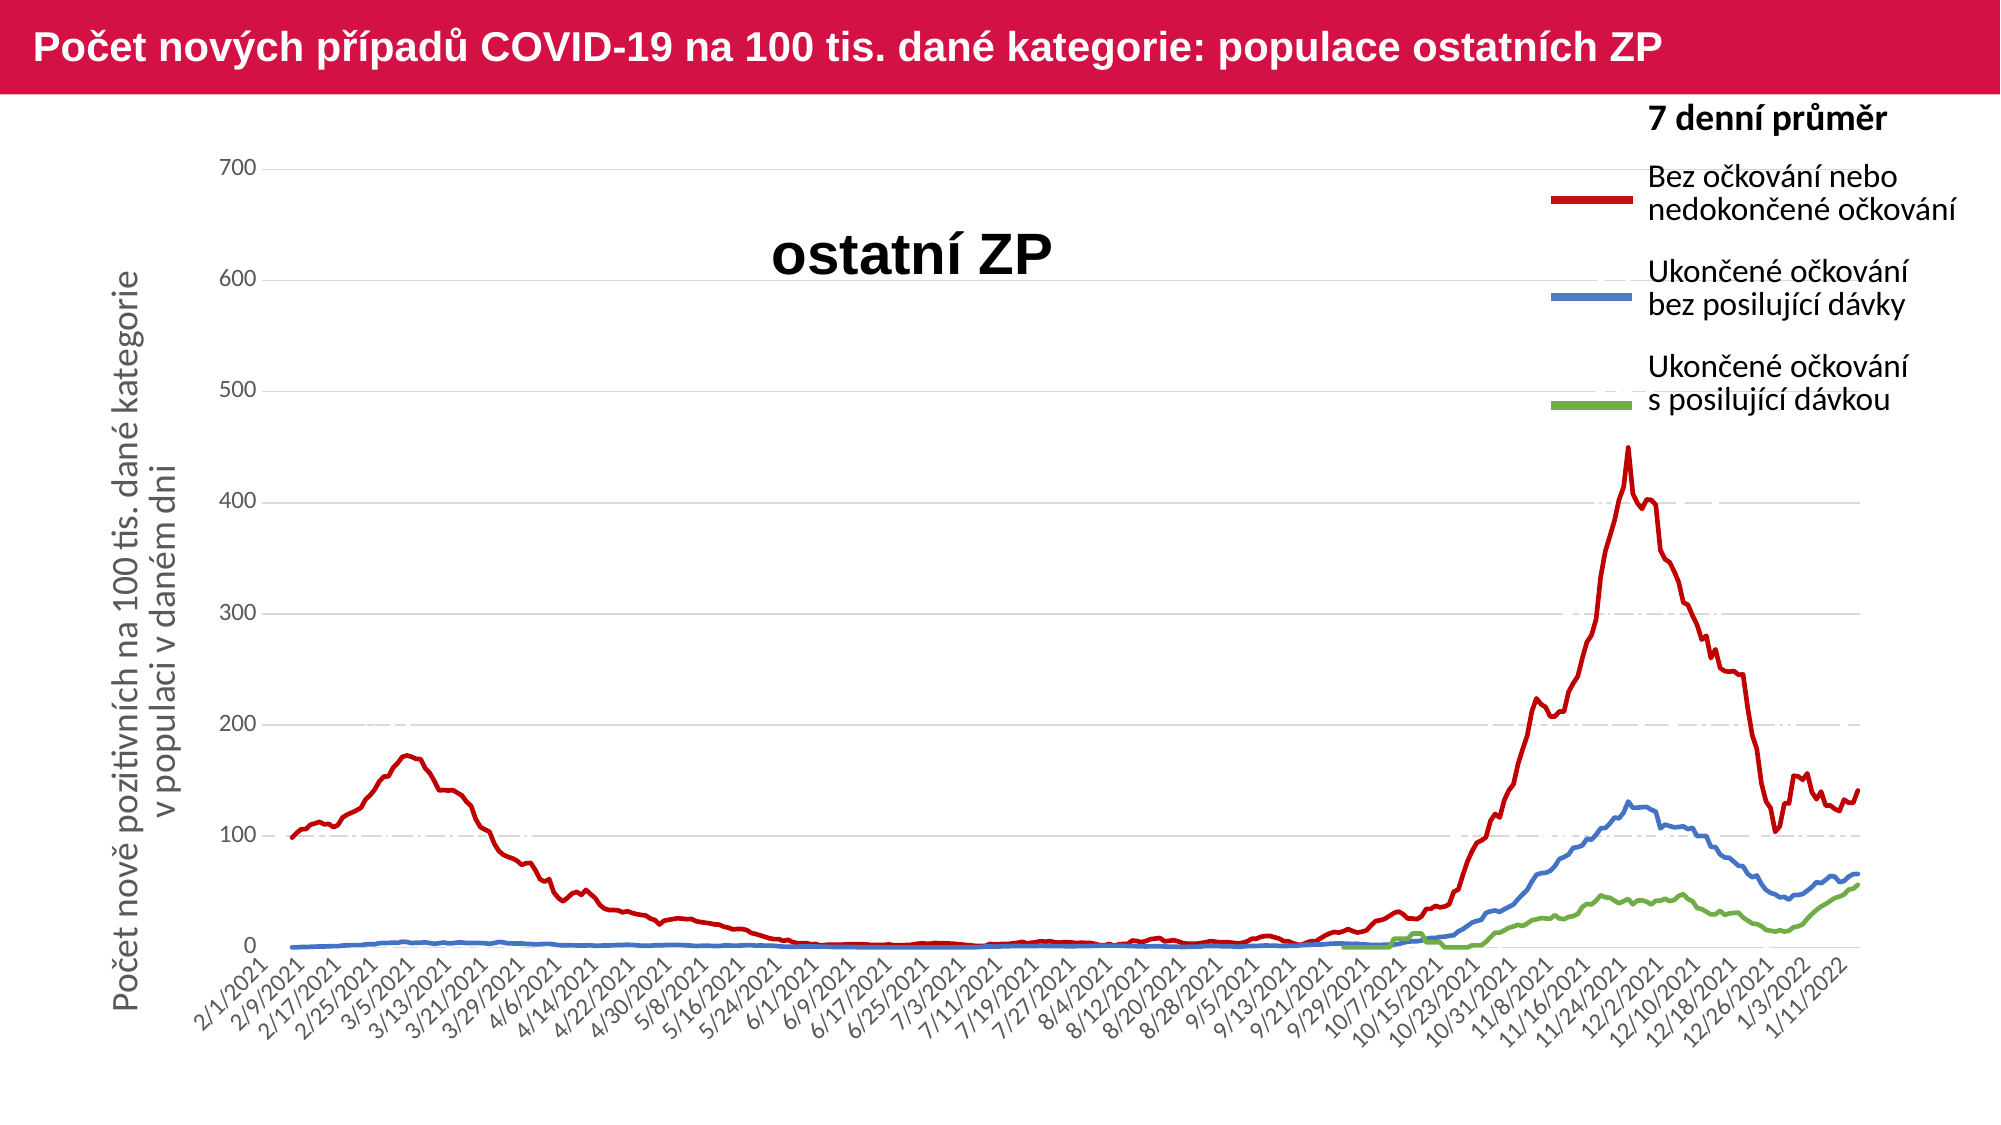

# Počet nových případů COVID-19 na 100 tis. dané kategorie: populace ostatních ZP
| 7 denní průměr |
| --- |
| Bez očkování nebo nedokončené očkování |
| Ukončené očkování bez posilující dávky |
| Ukončené očkování s posilující dávkou |

### Chart

| Category | Bez očkování | Ukončené očkování - bez posilující dávky | Ukončené očkování - s posilující dávkou |
|---|---|---|---|
| 44228 | 109.967880668517 | 0.0 | None |
| 44229 | 142.311355351454 | 0.0 | None |
| 44230 | 146.345220673188 | 0.0 | None |
| 44231 | 87.203205545682 | 0.0 | None |
| 44232 | 111.723191964779 | 0.0 | None |
| 44233 | 50.986477499445 | 0.0 | None |
| 44234 | 42.207215212368 | 0.0 | None |
| 44235 | 139.719443357737 | 0.0 | None |
| 44236 | 165.987285599756 | 2.168703440648 | None |
| 44237 | 146.55705420321 | 0.0 | None |
| 44238 | 115.147074217523 | 1.084575171905 | None |
| 44239 | 119.743440786275 | 1.084681049537 | None |
| 44240 | 60.605340399995 | 1.084786947843 | None |
| 44241 | 26.207948155913 | 0.0 | None |
| 44242 | 143.15350180155 | 1.084998806501 | None |
| 44243 | 145.361477965933 | 3.255349624549 | None |
| 44244 | 160.476845483723 | 0.0 | None |
| 44245 | 161.78485224085 | 4.341314115782 | None |
| 44246 | 138.257424689585 | 3.25630366117 | None |
| 44247 | 73.269832811563 | 2.171081198436 | None |
| 44248 | 40.06945371978 | 0.0 | None |
| 44249 | 158.893989189776 | 1.085764541101 | None |
| 44250 | 198.371698970946 | 7.601094557616 | None |
| 44251 | 187.161293927035 | 1.085976781816 | None |
| 44252 | 197.871468347631 | 4.344331733171 | None |
| 44253 | 190.141247784068 | 9.775808133472 | None |
| 44254 | 103.063269395934 | 3.25892129705 | None |
| 44255 | 41.528239202657 | 1.086413315081 | None |
| 44256 | 213.656705644579 | 2.172661401583 | None |
| 44257 | 226.698055628215 | 6.517488594394 | None |
| 44258 | 226.333542631017 | 8.689324079203 | None |
| 44259 | 207.060620300751 | 2.171929976977 | None |
| 44260 | 181.592700859243 | 2.171552660152 | None |
| 44261 | 90.066146940703 | 6.513526423205 | None |
| 44262 | 39.864166543629 | 1.085399209829 | None |
| 44263 | 155.629335388628 | 4.340795884925 | None |
| 44264 | 196.454882350314 | 2.170021157706 | None |
| 44265 | 176.227243537089 | 3.254466755622 | None |
| 44266 | 148.508167949237 | 6.507803941559 | None |
| 44267 | 183.754311448496 | 6.506604203266 | None |
| 44268 | 87.354659919272 | 1.084245906971 | None |
| 44269 | 42.174391107228 | 2.168115690653 | None |
| 44270 | 138.964413026403 | 8.670958791268 | None |
| 44271 | 178.758085773583 | 2.167340348291 | None |
| 44272 | 136.809303032606 | 0.0 | None |
| 44273 | 121.923340699535 | 6.499767091679 | None |
| 44274 | 100.959111559818 | 6.498640700986 | None |
| 44275 | 38.235653982625 | 1.08290738976 | None |
| 44276 | 26.000244708185 | 1.082719792117 | None |
| 44277 | 124.420140702282 | 4.330129037845 | None |
| 44278 | 106.451911506063 | 7.576413542298 | None |
| 44279 | 89.89460632362 | 6.492874070707 | None |
| 44280 | 96.790308480079 | 4.327833378414 | None |
| 44281 | 88.114044749347 | 0.0 | None |
| 44282 | 28.343332231092 | 1.081583871421 | None |
| 44283 | 11.033526157338 | 0.0 | None |
| 44284 | 98.635018613382 | 4.324791869391 | None |
| 44285 | 117.216352484023 | 5.405054807255 | None |
| 44286 | 90.935663018414 | 5.404061692768 | None |
| 44287 | 50.86386532561 | 2.160853969488 | None |
| 44288 | 31.610294973963 | 1.080041905625 | None |
| 44289 | 13.330667199893 | 3.238971302714 | None |
| 44290 | 26.688462244166 | 0.0 | None |
| 44291 | 15.197055148424 | 1.078876673607 | None |
| 44292 | 82.104614963566 | 1.078492698604 | None |
| 44293 | 69.352937096886 | 4.312435987278 | None |
| 44294 | 73.807222563922 | 2.155427906325 | None |
| 44295 | 59.005489298549 | 1.077330805197 | None |
| 44296 | 23.297073529148 | 2.153895859135 | None |
| 44297 | 7.174887892376 | 0.0 | None |
| 44298 | 47.263274617803 | 1.076171412582 | None |
| 44299 | 55.249636273227 | 2.151578720886 | None |
| 44300 | 44.863167339614 | 1.075407579472 | None |
| 44301 | 30.449510904731 | 3.225078208146 | None |
| 44302 | 36.369901035585 | 2.149266562785 | None |
| 44303 | 13.448865492132 | 2.14850464077 | None |
| 44304 | 7.703715116614 | 1.073871629385 | None |
| 44305 | 44.389547226618 | 3.220473624321 | None |
| 44306 | 43.204179022407 | 2.146199081426 | None |
| 44307 | 51.675477998171 | 2.145439332339 | None |
| 44308 | 20.177155424628 | 2.144680120959 | None |
| 44309 | 28.756290438533 | 0.0 | None |
| 44310 | 8.274891909224 | 0.0 | None |
| 44311 | 4.150152518105 | 0.0 | None |
| 44312 | 25.128258821065 | 4.283251416149 | None |
| 44313 | 33.87964256977 | 4.281738385784 | None |
| 44314 | 23.564190998479 | 2.140090311811 | None |
| 44315 | 43.306916114503 | 3.209002321178 | None |
| 44316 | 35.102345275443 | 1.069289991445 | None |
| 44317 | 13.190291945128 | 0.0 | None |
| 44318 | 8.812125484666 | 0.0 | None |
| 44319 | 22.170491076377 | 3.207389826159 | None |
| 44320 | 31.237449239144 | 3.207629882279 | None |
| 44321 | 24.691912276369 | 0.0 | None |
| 44322 | 29.349347541427 | 1.069358598712 | None |
| 44323 | 29.527335498671 | 2.138854429567 | None |
| 44324 | 9.103115541294 | 0.0 | None |
| 44325 | 4.558612358398 | 0.0 | None |
| 44326 | 16.003657978966 | 2.139311997261 | None |
| 44327 | 29.853488265282 | 2.13947219221 | None |
| 44328 | 11.543878281347 | 4.279219042524 | None |
| 44329 | 23.184104977627 | 1.069884880386 | None |
| 44330 | 18.614174694029 | 1.069953564015 | None |
| 44331 | 11.641985657073 | 0.0 | None |
| 44332 | 4.660700969425 | 1.0701024088 | None |
| 44333 | 9.34208375178 | 4.280730292587 | None |
| 44334 | 11.701106924715 | 2.140502590008 | None |
| 44335 | 4.691311690748 | 1.070331481659 | None |
| 44336 | 14.109679239958 | 2.140800445286 | None |
| 44337 | 9.438637060808 | 0.0 | None |
| 44338 | 2.360773389362 | 0.0 | None |
| 44339 | 0.0 | 0.0 | None |
| 44340 | 9.470145366731 | 1.070709666366 | None |
| 44341 | 0.0 | 0.0 | None |
| 44342 | 11.899378852423 | 1.070858721608 | None |
| 44343 | 0.0 | 1.070927530334 | None |
| 44344 | 2.395783421178 | 1.071007818357 | None |
| 44345 | 2.40870989498 | 1.071076646244 | None |
| 44346 | 0.0 | 0.0 | None |
| 44347 | 2.419901268028 | 1.071225803687 | None |
| 44348 | 2.438072947142 | 0.0 | None |
| 44349 | 2.453205112479 | 0.0 | None |
| 44350 | 2.477700693756 | 1.071294659596 | None |
| 44351 | 4.994131895023 | 0.0 | None |
| 44352 | 2.502565129257 | 0.0 | None |
| 44353 | 0.0 | 0.0 | None |
| 44354 | 2.523914085964 | 1.071363524357 | None |
| 44355 | 2.542006660057 | 0.0 | None |
| 44356 | 5.120458793107 | 0.0 | None |
| 44357 | 2.582644628099 | 0.0 | None |
| 44358 | None | None | None |
| 44359 | 2.617184432986 | 0.0 | None |
| 44360 | 0.0 | 0.0 | None |
| 44361 | 0.0 | 0.0 | None |
| 44362 | None | None | None |
| 44363 | 2.678738849749 | 0.0 | None |
| 44364 | 5.397527932207 | 0.0 | None |
| 44365 | 0.0 | 0.0 | None |
| 44366 | 2.732837778749 | 0.0 | None |
| 44367 | 2.737925747453 | 0.0 | None |
| 44368 | None | None | None |
| 44369 | 2.768702585968 | 0.0 | None |
| 44370 | 5.569944579051 | 0.0 | None |
| 44371 | 5.607895917451 | 0.0 | None |
| 44372 | None | None | None |
| 44373 | 2.838409355397 | 0.0 | None |
| 44374 | 5.687311607802 | 0.0 | None |
| 44375 | 0.0 | 0.0 | None |
| 44376 | 2.880018432117 | 0.0 | None |
| 44377 | None | None | None |
| 44378 | 0.0 | 0.0 | None |
| 44379 | 2.943947244465 | 1.071662040658 | None |
| 44380 | None | None | None |
| 44381 | 0.0 | 0.0 | None |
| 44382 | 0.0 | 0.0 | None |
| 44383 | 2.997512064986 | 0.0 | None |
| 44384 | 0.0 | 1.071202853684 | None |
| 44385 | 3.04191762487 | 3.213333190518 | None |
| 44386 | 12.277094011847 | 0.0 | None |
| 44387 | 0.0 | 0.0 | None |
| 44388 | None | None | None |
| 44389 | 3.104240392375 | 2.141488120094 | None |
| 44390 | 0.0 | 0.0 | None |
| 44391 | 6.300403225806 | 2.141121305227 | None |
| 44392 | 3.176620076238 | 1.070468972456 | None |
| 44393 | 9.609840476648 | 2.140777530399 | None |
| 44394 | 3.21140691737 | 0.0 | None |
| 44395 | 3.21636486443 | 0.0 | None |
| 44396 | 6.443298969072 | 2.140227720229 | None |
| 44397 | 6.455777921239 | 3.210066769388 | None |
| 44398 | 3.251080984427 | 0.0 | None |
| 44399 | 6.547073458164 | 1.069839096199 | None |
| 44400 | 3.296304842271 | 1.06974753958 | None |
| 44401 | 0.0 | 0.0 | None |
| 44402 | 6.620105259673 | 0.0 | None |
| 44403 | 6.660228445835 | 1.069472963723 | None |
| 44404 | 3.348849670138 | 3.208144409273 | None |
| 44405 | 0.0 | 1.069289991445 | None |
| 44406 | 10.191948360794 | 1.069198528782 | None |
| 44407 | 0.0 | 1.069107081765 | None |
| 44408 | 0.0 | 1.069015650389 | None |
| 44409 | 0.0 | 1.06918709705 | None |
| 44410 | 0.0 | 2.138717197424 | None |
| 44411 | 3.499930001399 | 3.208590466208 | None |
| 44412 | 7.055171440666 | 1.069701767147 | None |
| 44413 | 0.0 | 1.069873433972 | None |
| 44414 | 7.165890361877 | 1.070045155905 | None |
| 44415 | 3.597251699701 | 0.0 | None |
| 44416 | 0.0 | 0.0 | None |
| 44417 | 21.775422806126 | 2.14109838347 | None |
| 44418 | 0.0 | 1.070721130681 | None |
| 44419 | 0.0 | 1.070893124866 | None |
| 44420 | 7.411250277921 | 0.0 | None |
| 44421 | 18.645584725536 | 2.142451607374 | None |
| 44422 | 7.477194556602 | 0.0 | None |
| 44423 | 3.748266426777 | 0.0 | None |
| 44424 | 0.0 | 1.071742438857 | None |
| 44425 | 3.7910379862 | 0.0 | None |
| 44426 | 3.814173468609 | 0.0 | None |
| 44427 | 0.0 | 0.0 | None |
| 44428 | 7.728572532653 | 1.072420560446 | None |
| 44429 | 3.87672029463 | 1.072593101081 | None |
| 44430 | 3.885607709045 | 1.072765697244 | None |
| 44431 | 0.0 | 1.072938348962 | None |
| 44432 | 7.882705344474 | 1.073111056263 | None |
| 44433 | 7.938398031277 | 3.219816899745 | None |
| 44434 | 7.983075879136 | 0.0 | None |
| 44435 | 4.023011626503 | 1.073617985248 | None |
| 44436 | 0.0 | 0.0 | None |
| 44437 | 4.038772213247 | 0.0 | None |
| 44438 | 0.0 | 1.074136930975 | None |
| 44439 | 4.086636697997 | 0.0 | None |
| 44440 | 4.112180277983 | 1.074356192051 | None |
| 44441 | 12.404895798875 | 2.148827814427 | None |
| 44442 | 12.506253126563 | 3.223380251423 | None |
| 44443 | 16.717515777155 | 1.074517810132 | None |
| 44444 | 4.18655279243 | 0.0 | None |
| 44445 | 12.64595540193 | 2.149243466299 | None |
| 44446 | 8.477090662484 | 2.14933585522 | None |
| 44447 | 4.261666311527 | 0.0 | None |
| 44448 | 4.279905842071 | 2.149543759337 | None |
| 44449 | 4.304778303917 | 1.074829639502 | None |
| 44450 | 0.0 | 0.0 | None |
| 44451 | 4.317043688482 | 2.149867245697 | None |
| 44452 | 0.0 | 2.149959688255 | None |
| 44453 | 0.0 | 3.22511287895 | None |
| 44454 | 4.362430746411 | 4.300335426163 | 0.0 |
| 44455 | 17.501640778823 | 3.225424949737 | None |
| 44456 | 13.168290755859 | 1.075199449497 | 0.0 |
| 44457 | 0.0 | 2.150491387281 | None |
| 44458 | 21.980920560953 | 1.075291941762 | None |
| 44459 | 17.635906706053 | 4.303666724048 | 0.0 |
| 44460 | 13.254396041353 | 6.46022653861 | 0.0 |
| 44461 | 13.28080038957 | 5.387350501023 | 0.0 |
| 44462 | 13.307310149041 | 4.314668795236 | 0.0 |
| 44463 | 22.245951236874 | 0.0 | 0.0 |
| 44464 | 13.35648457326 | 1.079563856202 | 0.0 |
| 44465 | 8.910273545397 | 0.0 | 0.0 |
| 44466 | 8.928172849426 | 5.405405405405 | 0.0 |
| 44467 | 17.890687896949 | 2.162489457863 | 0.0 |
| 44468 | 22.411474675033 | 4.334727670734 | 0.0 |
| 44469 | 44.897409419476 | 2.171529082203 | 0.0 |
| 44470 | 49.545086028285 | 0.0 | 0.0 |
| 44471 | 18.028575291837 | 0.0 | 0.0 |
| 44472 | 18.042399639152 | 3.272394083511 | 0.0 |
| 44473 | 27.12600027126 | 4.377325454147 | 0.0 |
| 44474 | 36.230243195507 | 4.391695304179 | 55.035773252614 |
| 44475 | 31.748911465892 | 6.614194060453 | 0.0 |
| 44476 | 27.262813522355 | 11.061457457634 | 0.0 |
| 44477 | 22.785271600437 | 5.568858940803 | 0.0 |
| 44478 | 18.24401368301 | 3.343363423604 | 31.938677738741 |
| 44479 | 13.693627898484 | 2.229704118263 | 0.0 |
| 44480 | 45.735193231191 | 10.070493454179 | 0.0 |
| 44481 | 82.364784478813 | 14.606085119769 | 0.0 |
| 44482 | 32.093897574618 | 12.413808669352 | 0.0 |
| 44483 | 45.955882352941 | 10.203271849172 | 0.0 |
| 44484 | 13.814698839565 | 12.551059994066 | 0.0 |
| 44485 | 23.041474654377 | 4.568556907086 | 0.0 |
| 44486 | 27.665068240501 | 7.999085818763 | 0.0 |
| 44487 | 124.751651804278 | 13.7748952534 | 0.0 |
| 44488 | 97.186227323213 | 39.217947978545 | 0.0 |
| 44489 | 125.144843568945 | 26.707230692413 | 0.0 |
| 44490 | 129.94245405606 | 30.435698733406 | 0.0 |
| 44491 | 79.084480833643 | 33.14825557305 | 12.088974854932 |
| 44492 | 74.48442809925 | 14.232849416453 | 0.0 |
| 44493 | 41.917004331423 | 15.436313333412 | 0.0 |
| 44494 | 144.623279682761 | 57.43000717875 | 21.896211955331 |
| 44495 | 201.000327209834 | 49.439286144941 | 30.693677102516 |
| 44496 | 168.499882986192 | 31.761932102762 | 27.685492801771 |
| 44497 | 107.844516340788 | 22.022389429253 | 0.0 |
| 44498 | 187.9787584003 | 49.36260535831 | 25.764342150463 |
| 44499 | 136.380737396538 | 29.661854854656 | 17.012589316093 |
| 44500 | 79.992471296819 | 29.703705537265 | 8.430992327796 |
| 44501 | 273.249787995854 | 92.207242006628 | 32.263268269075 |
| 44502 | 292.370083938507 | 79.108956891896 | 23.062730627306 |
| 44503 | 255.029753471238 | 59.583423131045 | 43.614160063967 |
| 44504 | 260.318061340401 | 74.393309732697 | 20.454080589077 |
| 44505 | 270.475467400588 | 92.484043246059 | 31.537782263151 |
| 44506 | 99.72457023459 | 39.182905804294 | 24.915908807773 |
| 44507 | 61.790009030847 | 32.698117896333 | 6.190417234121 |
| 44508 | 214.306124392799 | 104.051419840893 | 29.976019184652 |
| 44509 | 291.308500477554 | 107.514036554772 | 46.355313477807 |
| 44510 | 287.480235733793 | 105.902382133329 | 22.230867559606 |
| 44511 | 258.955545964609 | 86.549644335055 | 16.096147655327 |
| 44512 | 394.401423692944 | 108.473273009378 | 45.574235365606 |
| 44513 | 154.120310167124 | 81.153200737256 | 30.199315482182 |
| 44514 | 106.059875620691 | 37.181376261756 | 20.054146194725 |
| 44515 | 328.756526783987 | 115.074798619102 | 73.425033041264 |
| 44516 | 392.803452790844 | 148.688455603871 | 65.851364063969 |
| 44517 | 330.674965959929 | 101.167643215444 | 18.714325816412 |
| 44518 | 360.940396058921 | 117.59205474406 | 40.996674714162 |
| 44519 | 661.051806874938 | 149.288011024345 | 78.722938989722 |
| 44520 | 313.863959590015 | 82.047443574389 | 17.353579175704 |
| 44521 | 201.22699386503 | 66.296750018015 | 17.292810514028 |
| 44522 | 428.318235525797 | 152.487728368526 | 54.965963384212 |
| 44523 | 523.120959384099 | 143.659205183458 | 49.413218035824 |
| 44524 | 410.586198367548 | 137.537342127835 | 32.158218434698 |
| 44525 | 610.421836228287 | 186.675826227206 | 54.843890782308 |
| 44526 | 369.114126097366 | 109.4241553823 | 44.972454371697 |
| 44527 | 254.834357667516 | 83.845297803253 | 40.925664111913 |
| 44528 | 165.107319757842 | 68.768433760716 | 18.497280899707 |
| 44529 | 487.657734653863 | 154.263852893989 | 47.038390563375 |
| 44530 | 520.307132754091 | 126.185913913165 | 31.843753317057 |
| 44531 | 379.343482878964 | 125.790119186137 | 55.468885422083 |
| 44532 | 325.20325203252 | 81.11977095594 | 54.112554112554 |
| 44533 | 312.260046071154 | 133.106079052024 | 58.388478007006 |
| 44534 | 235.764440571985 | 74.949083503054 | 25.762406208739 |
| 44535 | 107.73650728504 | 60.42493426747 | 25.648424224936 |
| 44536 | 417.848852205313 | 156.636438582028 | 72.397620321697 |
| 44537 | 393.802787709207 | 129.859319071006 | 43.277999319917 |
| 44538 | 364.678301641052 | 107.751363728197 | 24.232877957168 |
| 44539 | 257.055922778302 | 90.365040664268 | 41.476565740356 |
| 44540 | 253.632760898282 | 80.0 | 14.326647564469 |
| 44541 | 142.947903430749 | 76.870665105959 | 19.911252702241 |
| 44542 | 132.478406019818 | 59.567609236483 | 8.495695514272 |
| 44543 | 276.919799765683 | 88.425148112123 | 55.803571428571 |
| 44544 | 449.125808693792 | 128.546178429237 | 43.992301347264 |
| 44545 | 247.072725319583 | 61.353014417958 | 45.99691550096 |
| 44546 | 237.401532318981 | 71.252397917237 | 15.942183016261 |
| 44547 | 249.959245775145 | 78.091590279456 | 23.326335432703 |
| 44548 | 146.97876973326 | 52.267084803345 | 23.201258023768 |
| 44549 | 108.962135657858 | 33.70597157463 | 10.26852184628 |
| 44550 | 279.176702430479 | 85.112821773751 | 25.328639092221 |
| 44551 | 242.090784044016 | 82.144153437637 | 25.0 |
| 44552 | 71.724137931034 | 38.510417067816 | 27.222332211443 |
| 44553 | 149.742110809161 | 83.12873354341 | 12.311935189973 |
| 44554 | 33.528918692372 | 23.201856148491 | 9.849063107871 |
| 44555 | 33.594624860022 | 15.469399593928 | 0.0 |
| 44556 | 67.290977401446 | 15.473289234459 | 4.923561704537 |
| 44557 | 129.540974373415 | 75.984880957019 | 19.515527041202 |
| 44558 | 277.368957319144 | 62.859724595831 | 33.810708334339 |
| 44559 | 216.265437368391 | 41.575925559295 | 19.13921385679 |
| 44560 | 148.809523809523 | 65.751459483153 | 16.621156357592 |
| 44561 | 207.720270036351 | 51.895171753058 | 33.17614161473 |
| 44562 | 28.973749782696 | 15.980823012385 | 4.739448802104 |
| 44563 | 46.49811101424 | 22.022903819972 | 18.925504482978 |
| 44564 | 169.789227166276 | 96.954027631897 | 53.90203890321 |
| 44565 | 159.179342058719 | 85.761542074204 | 62.550677632341 |
| 44566 | 172.065978402753 | 72.30657989877 | 45.773922596296 |
| 44567 | 196.615824594852 | 58.631376162157 | 38.373851606058 |
| 44568 | 119.445771619684 | 72.798903734155 | 48.551188400679 |
| 44569 | 29.934742261869 | 40.889233219273 | 24.17051197539 |
| 44570 | 24.008162775343 | 17.263330528042 | 37.284789998903 |
| 44571 | 157.014312458481 | 63.194595772499 | 63.035256270921 |
| 44572 | 230.848672620132 | 92.433645847088 | 75.40178379077 |
| 44573 | 152.615835419083 | 100.213789417423 | 76.74106286372 |
| 44574 | 196.258816314014 | 74.302569067615 | 44.339343777712 |
| 44575 | 196.947316592811 | 73.276849095488 | 72.818058878601 |
ostatní ZP